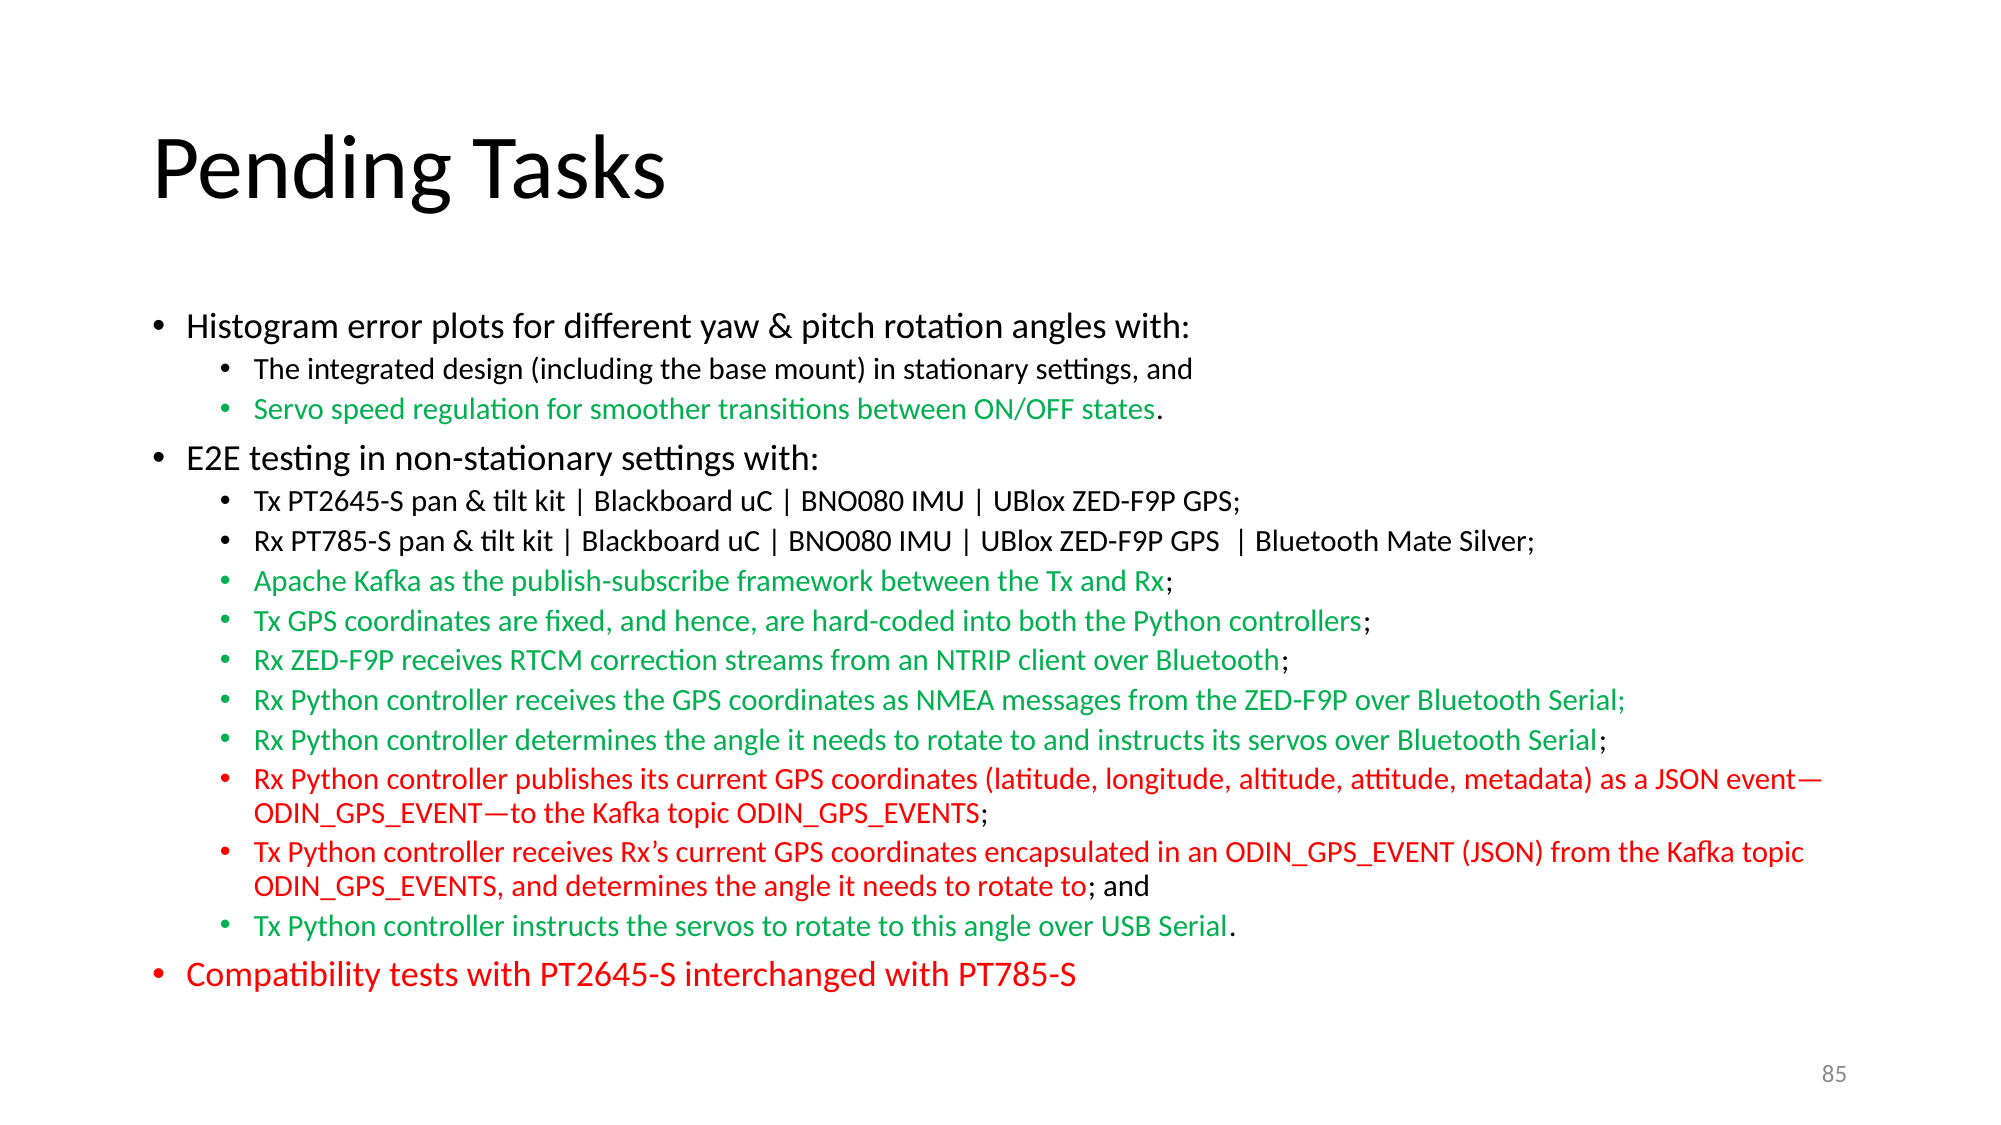

# Pending Tasks
Histogram error plots for different yaw & pitch rotation angles with:
The integrated design (including the base mount) in stationary settings, and
Servo speed regulation for smoother transitions between ON/OFF states.
E2E testing in non-stationary settings with:
Tx PT2645-S pan & tilt kit | Blackboard uC | BNO080 IMU | UBlox ZED-F9P GPS;
Rx PT785-S pan & tilt kit | Blackboard uC | BNO080 IMU | UBlox ZED-F9P GPS  | Bluetooth Mate Silver;
Apache Kafka as the publish-subscribe framework between the Tx and Rx;
Tx GPS coordinates are fixed, and hence, are hard-coded into both the Python controllers;
Rx ZED-F9P receives RTCM correction streams from an NTRIP client over Bluetooth;
Rx Python controller receives the GPS coordinates as NMEA messages from the ZED-F9P over Bluetooth Serial;
Rx Python controller determines the angle it needs to rotate to and instructs its servos over Bluetooth Serial;
Rx Python controller publishes its current GPS coordinates (latitude, longitude, altitude, attitude, metadata) as a JSON event—ODIN_GPS_EVENT—to the Kafka topic ODIN_GPS_EVENTS;
Tx Python controller receives Rx’s current GPS coordinates encapsulated in an ODIN_GPS_EVENT (JSON) from the Kafka topic ODIN_GPS_EVENTS, and determines the angle it needs to rotate to; and
Tx Python controller instructs the servos to rotate to this angle over USB Serial.
Compatibility tests with PT2645-S interchanged with PT785-S

85